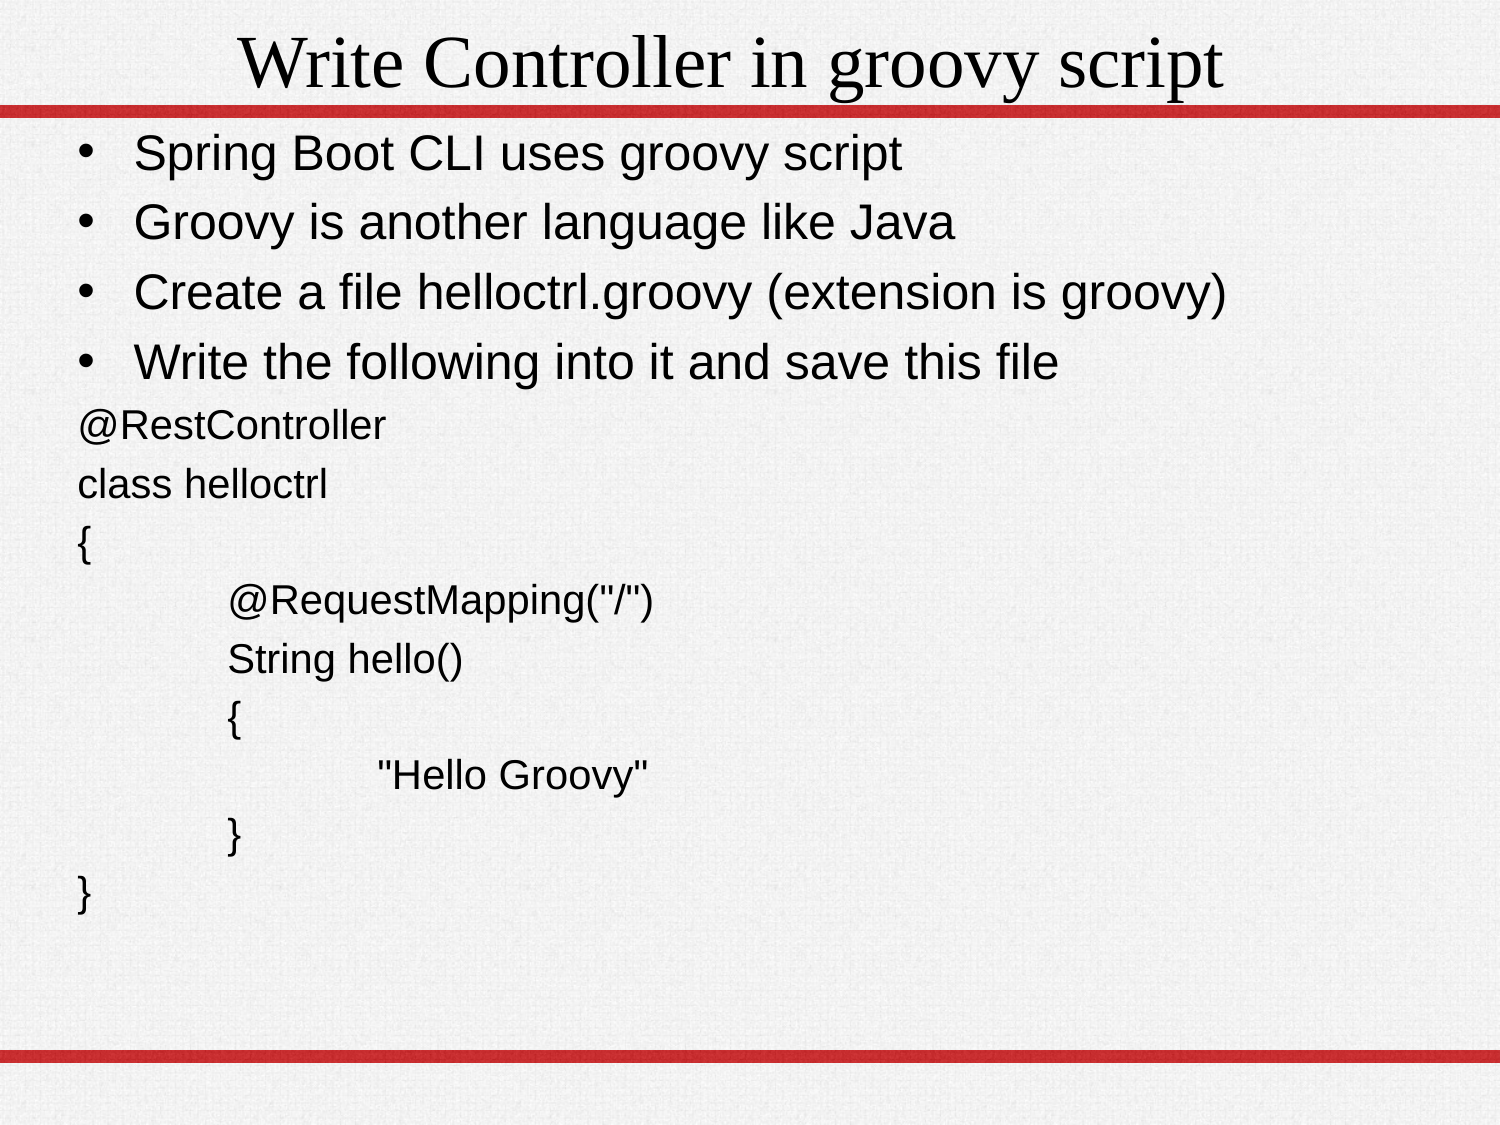

# Write Controller in groovy script
Spring Boot CLI uses groovy script
Groovy is another language like Java
Create a file helloctrl.groovy (extension is groovy)
Write the following into it and save this file
@RestController
class helloctrl
{
	@RequestMapping("/")
	String hello()
	{
		"Hello Groovy"
	}
}
57